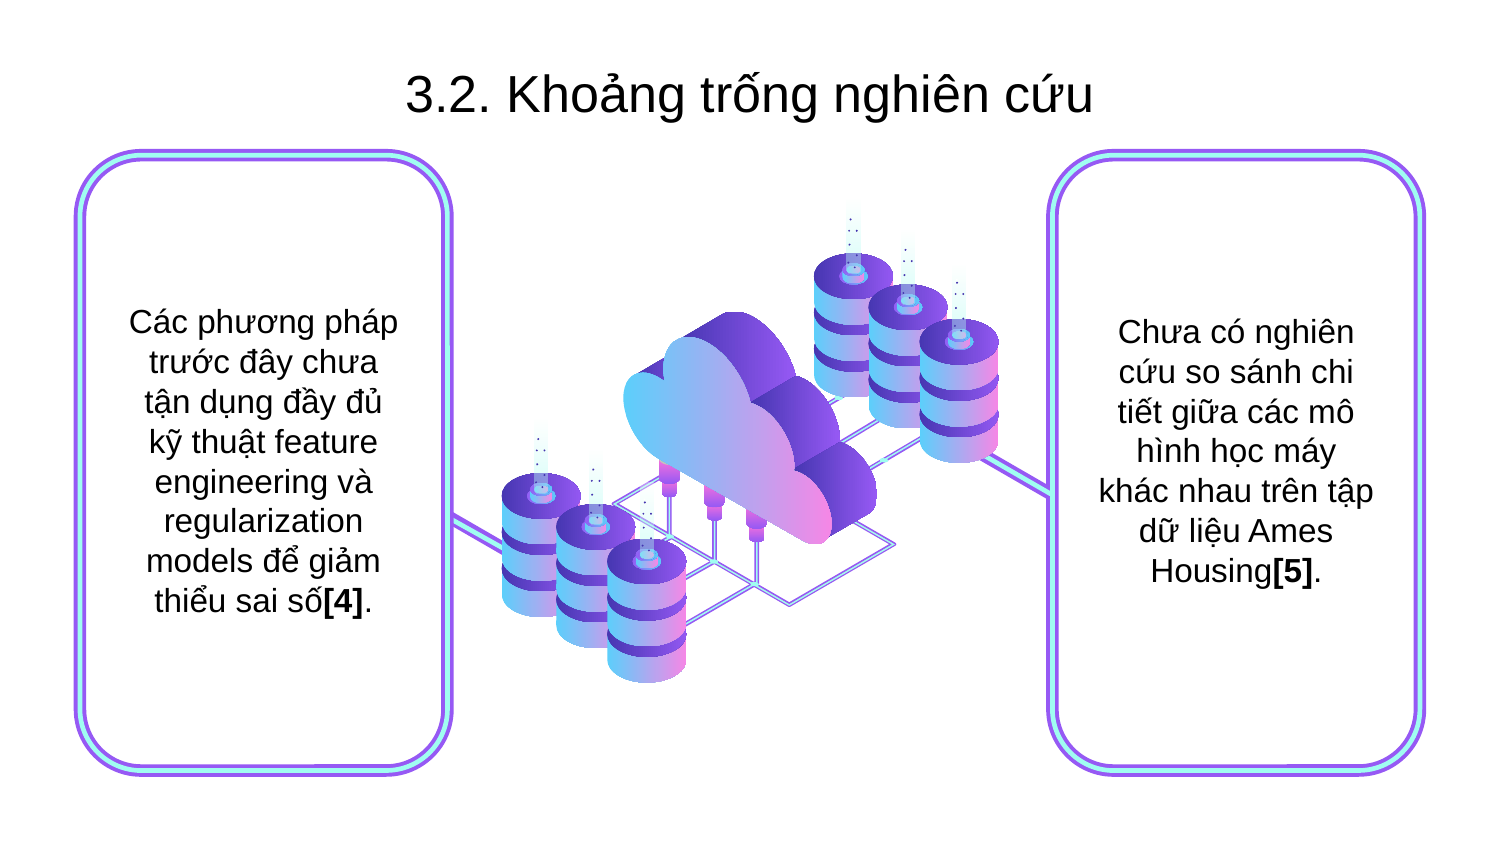

# 3.2. Khoảng trống nghiên cứu

Chưa có nghiên cứu so sánh chi tiết giữa các mô hình học máy khác nhau trên tập dữ liệu Ames Housing[5].
Các phương pháp trước đây chưa tận dụng đầy đủ kỹ thuật feature engineering và regularization models để giảm thiểu sai số[4].